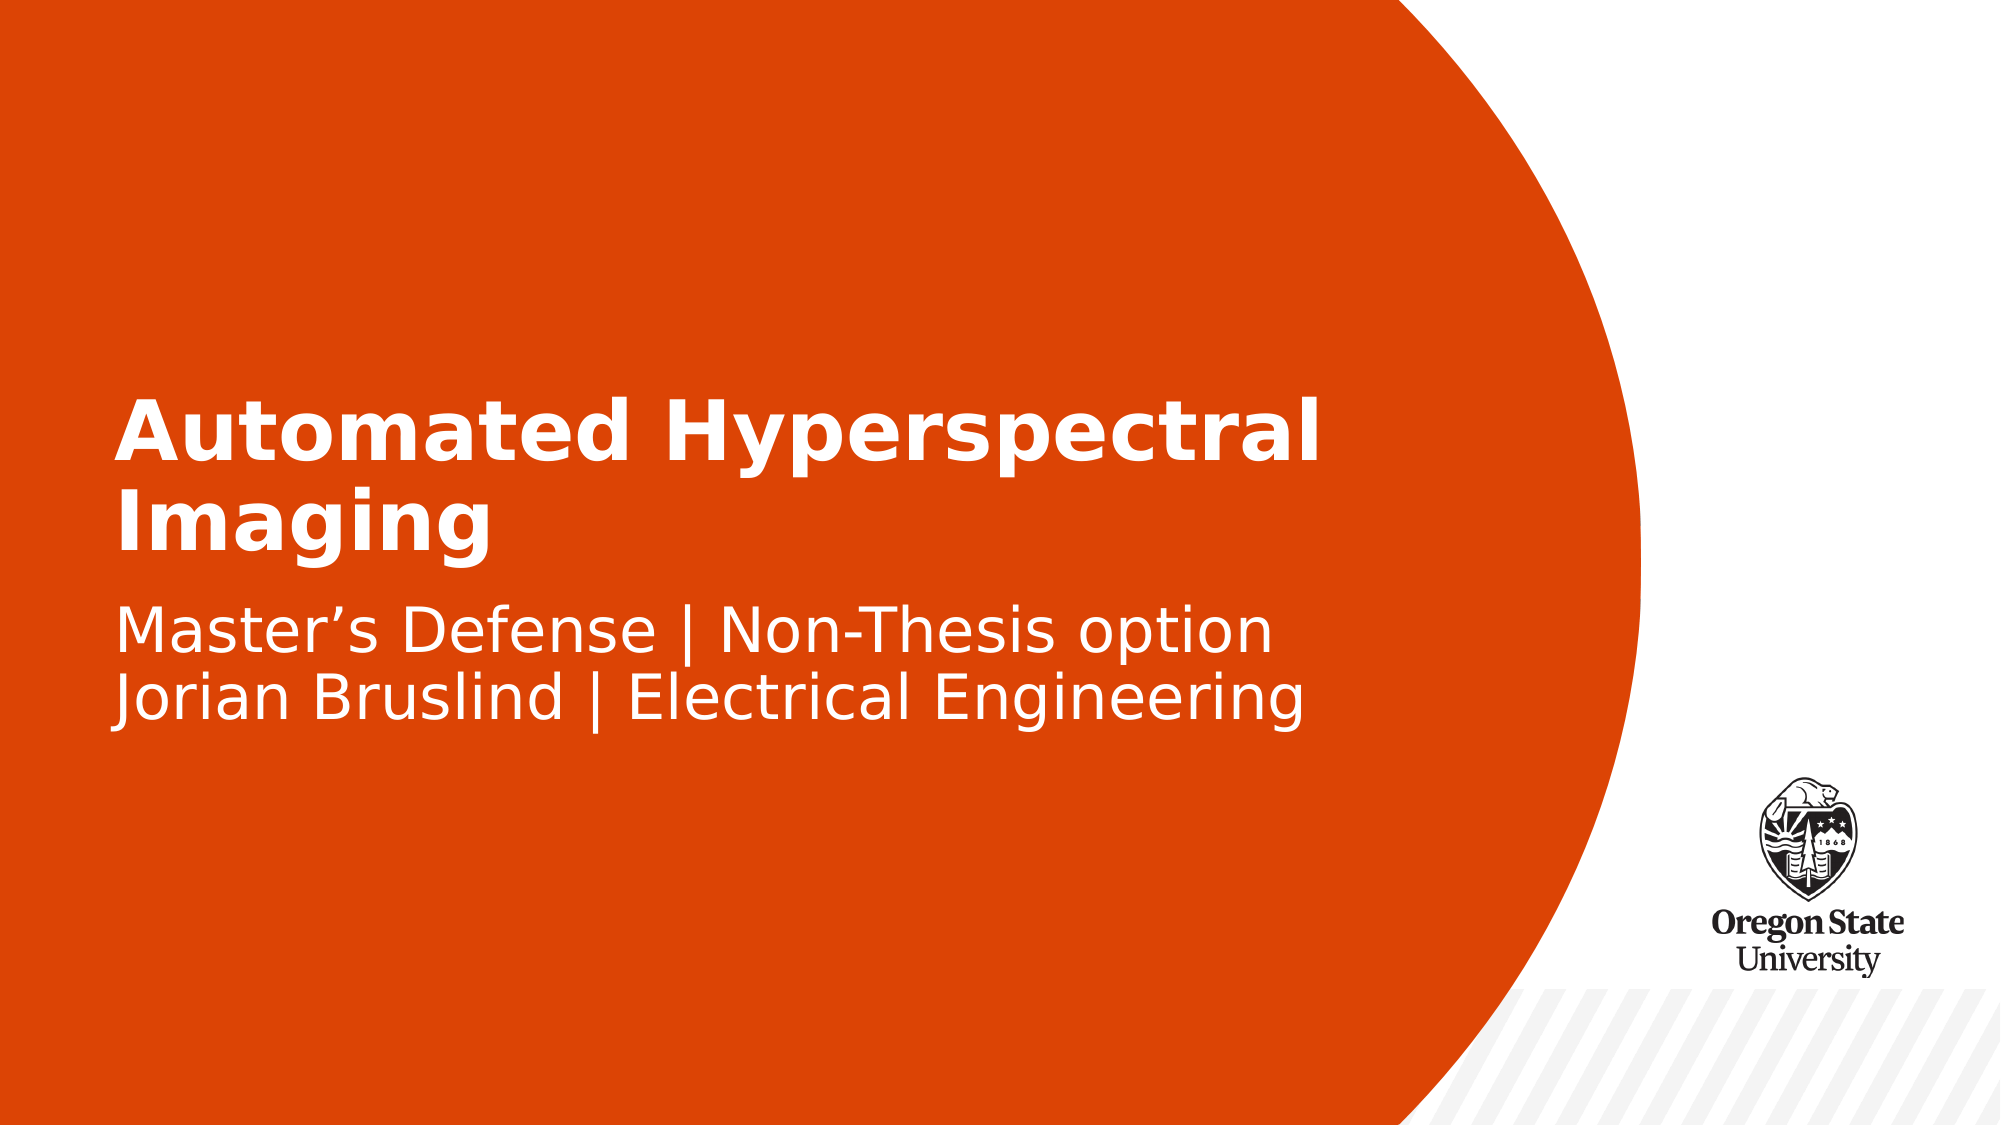

# Automated Hyperspectral Imaging
Master’s Defense | Non-Thesis option
Jorian Bruslind | Electrical Engineering